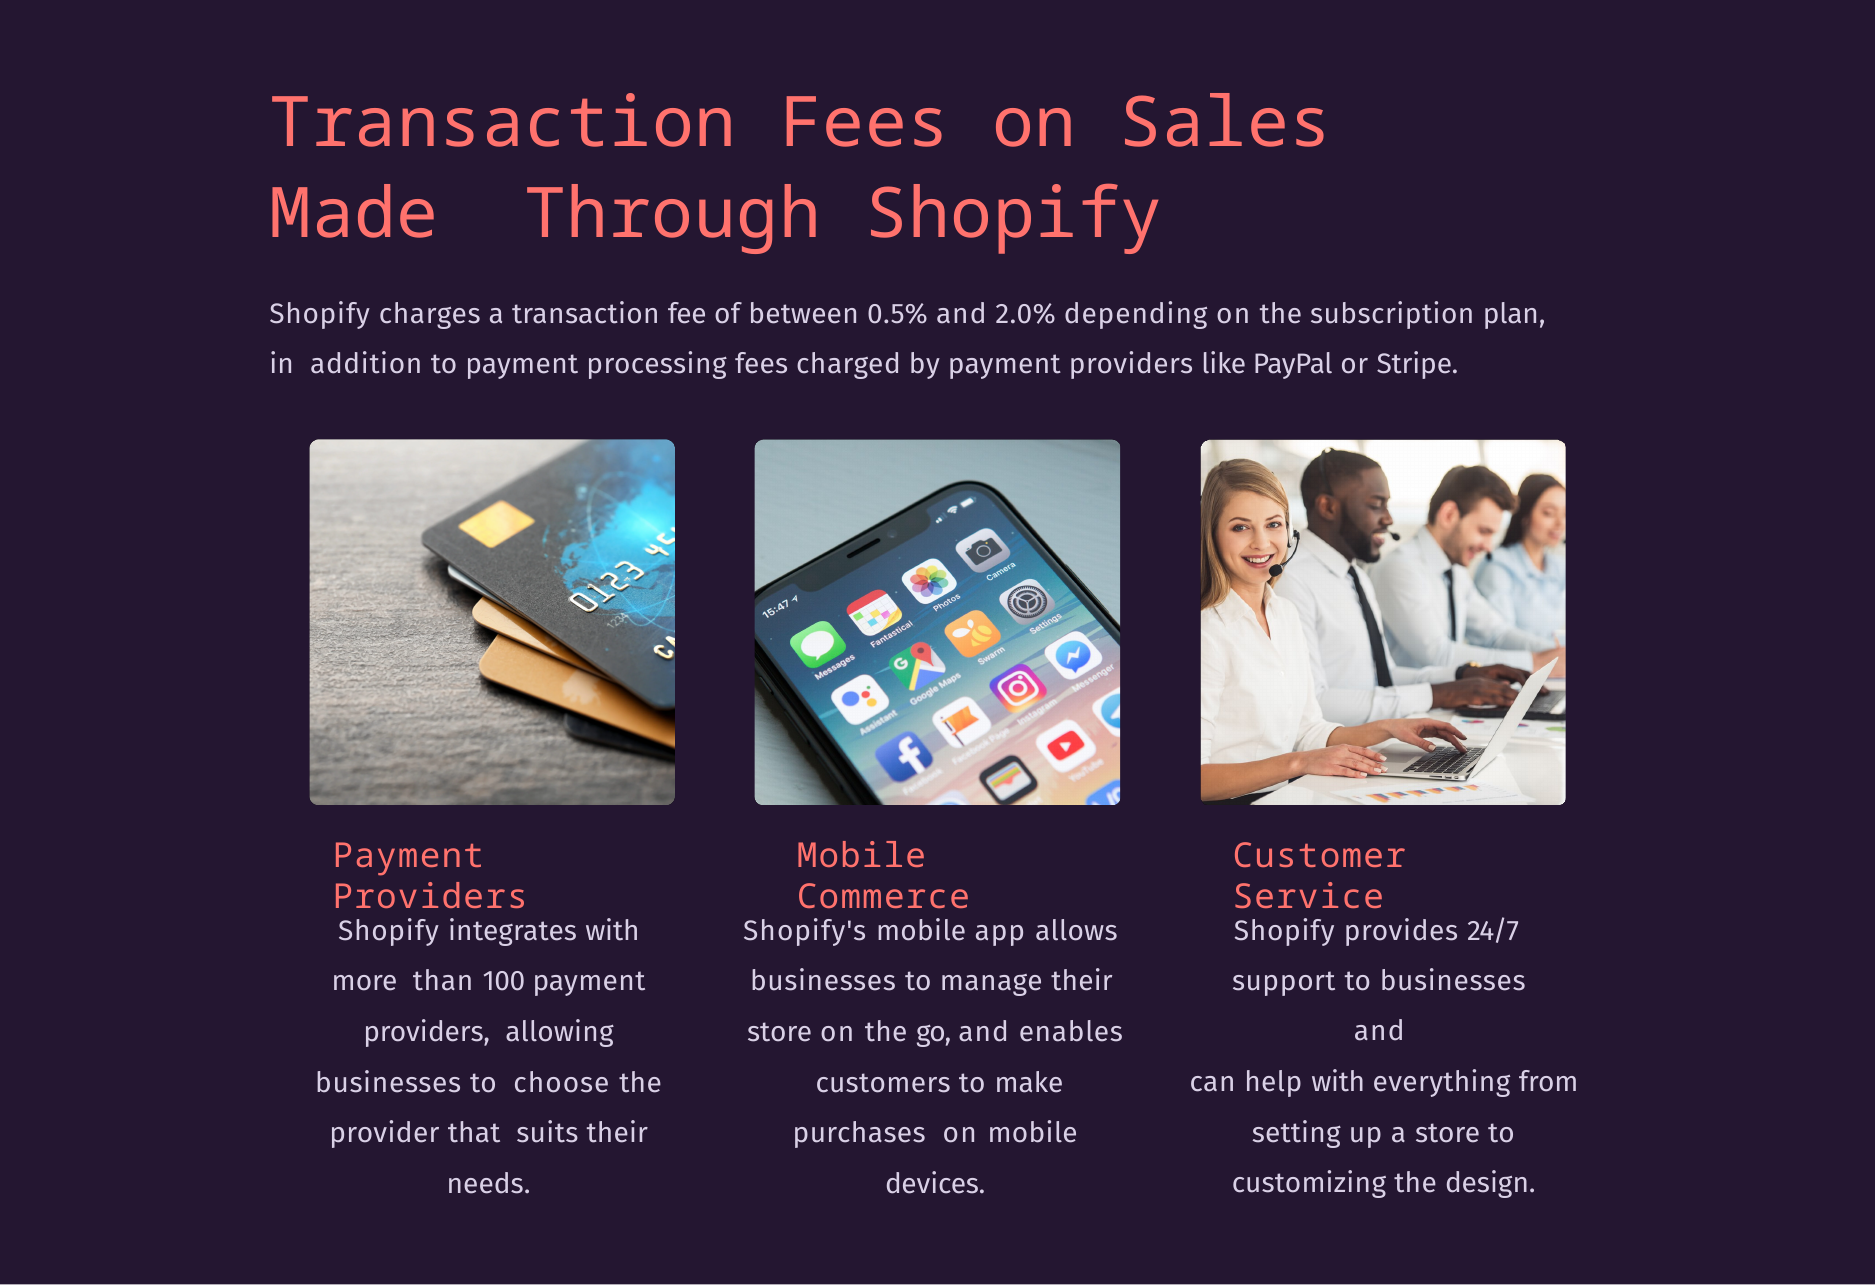

# Transaction Fees on Sales Made  Through Shopify
Shopify charges a transaction fee of between 0.5% and 2.0% depending on the subscription plan, in  addition to payment processing fees charged by payment providers like PayPal or Stripe.

Payment Providers
Mobile Commerce
Customer Service
Shopify integrates with more  than 100 payment providers,  allowing businesses to  choose the provider that  suits their needs.
Shopify's mobile app allows  businesses to manage their  store on the go, and enables  customers to make purchases  on mobile devices.
Shopify provides 24/7  support to businesses and
can help with everything from  setting up a store to  customizing the design.